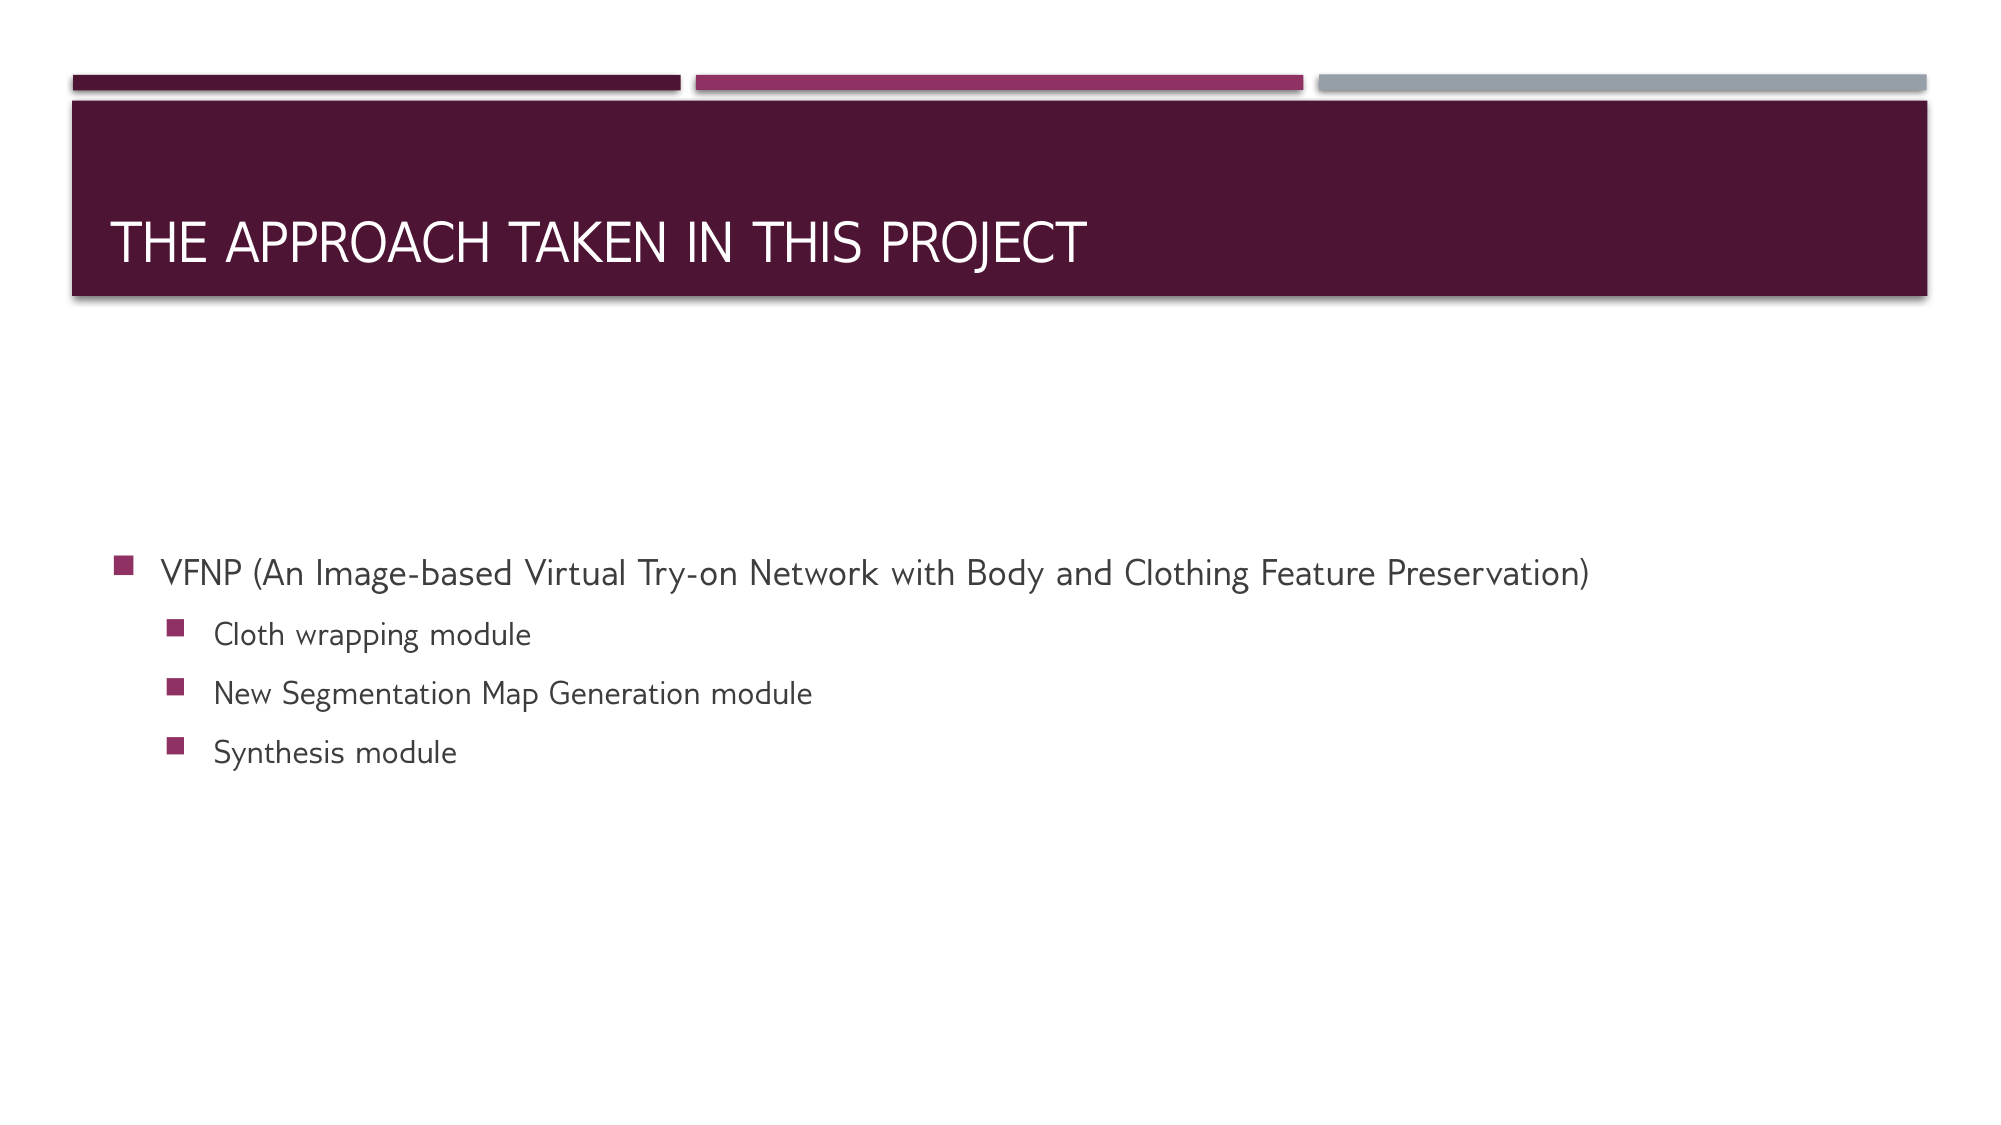

# The approach taken in this project
VFNP (An Image-based Virtual Try-on Network with Body and Clothing Feature Preservation)
Cloth wrapping module
New Segmentation Map Generation module
Synthesis module